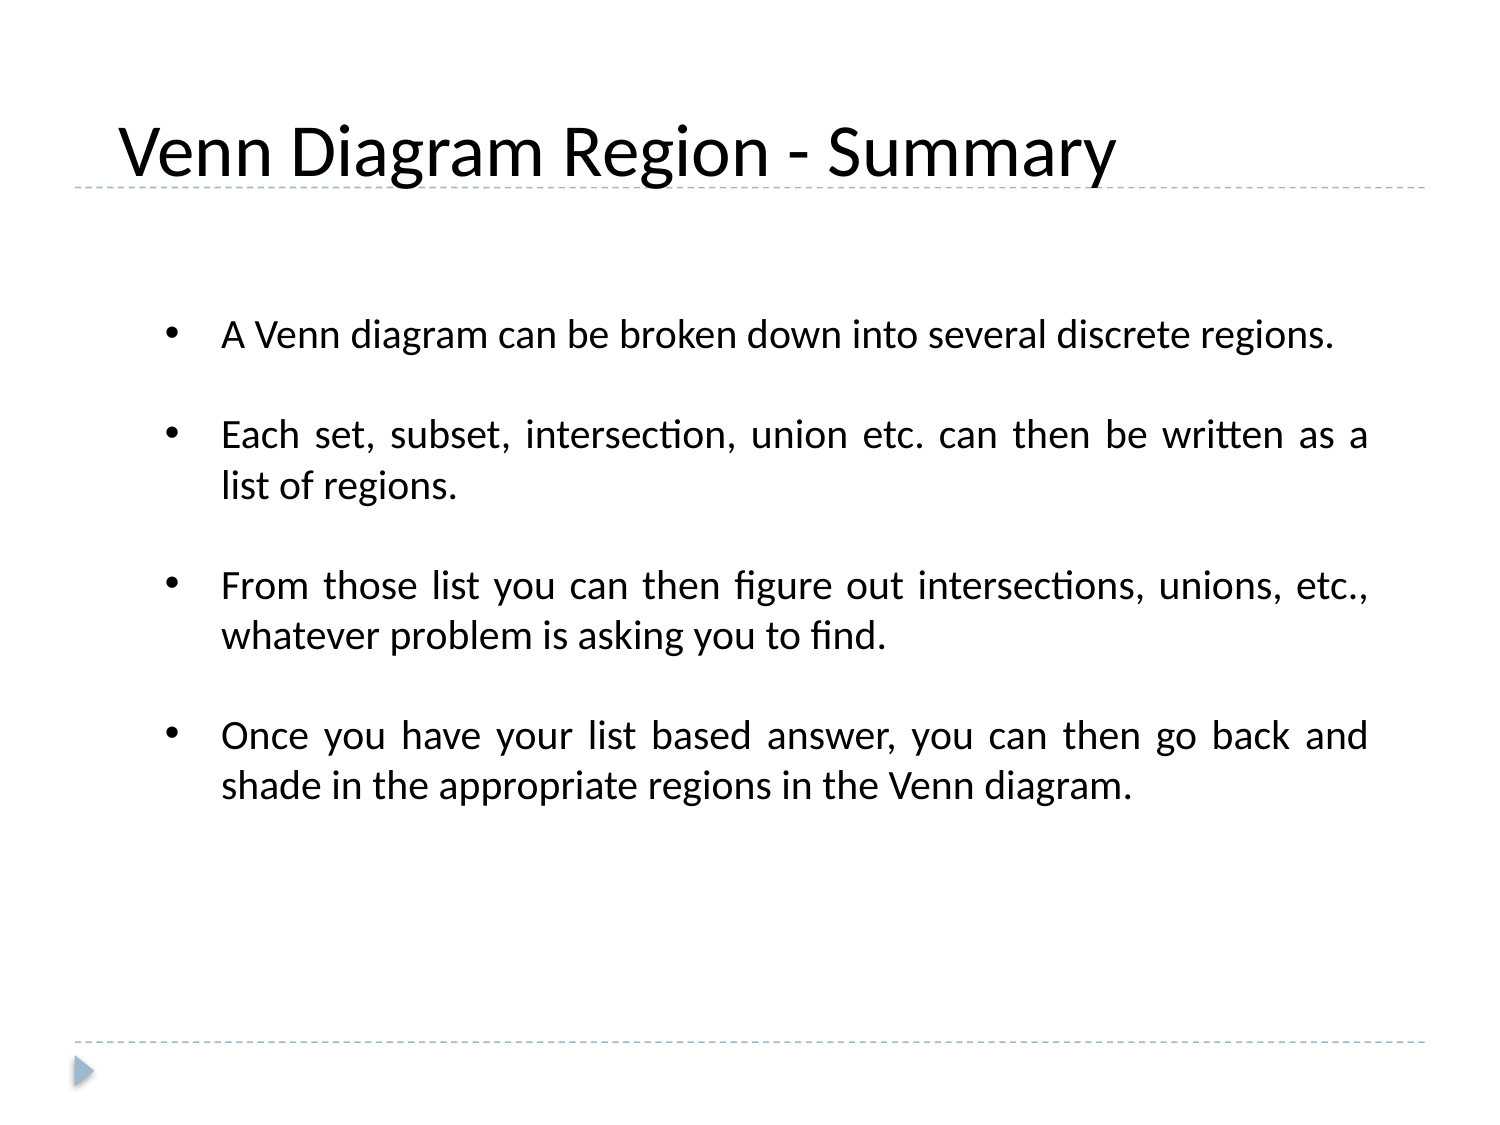

Venn Diagram Region - Summary
A Venn diagram can be broken down into several discrete regions.

Each set, subset, intersection, union etc. can then be written as a list of regions.

From those list you can then figure out intersections, unions, etc., whatever problem is asking you to find.

Once you have your list based answer, you can then go back and shade in the appropriate regions in the Venn diagram.